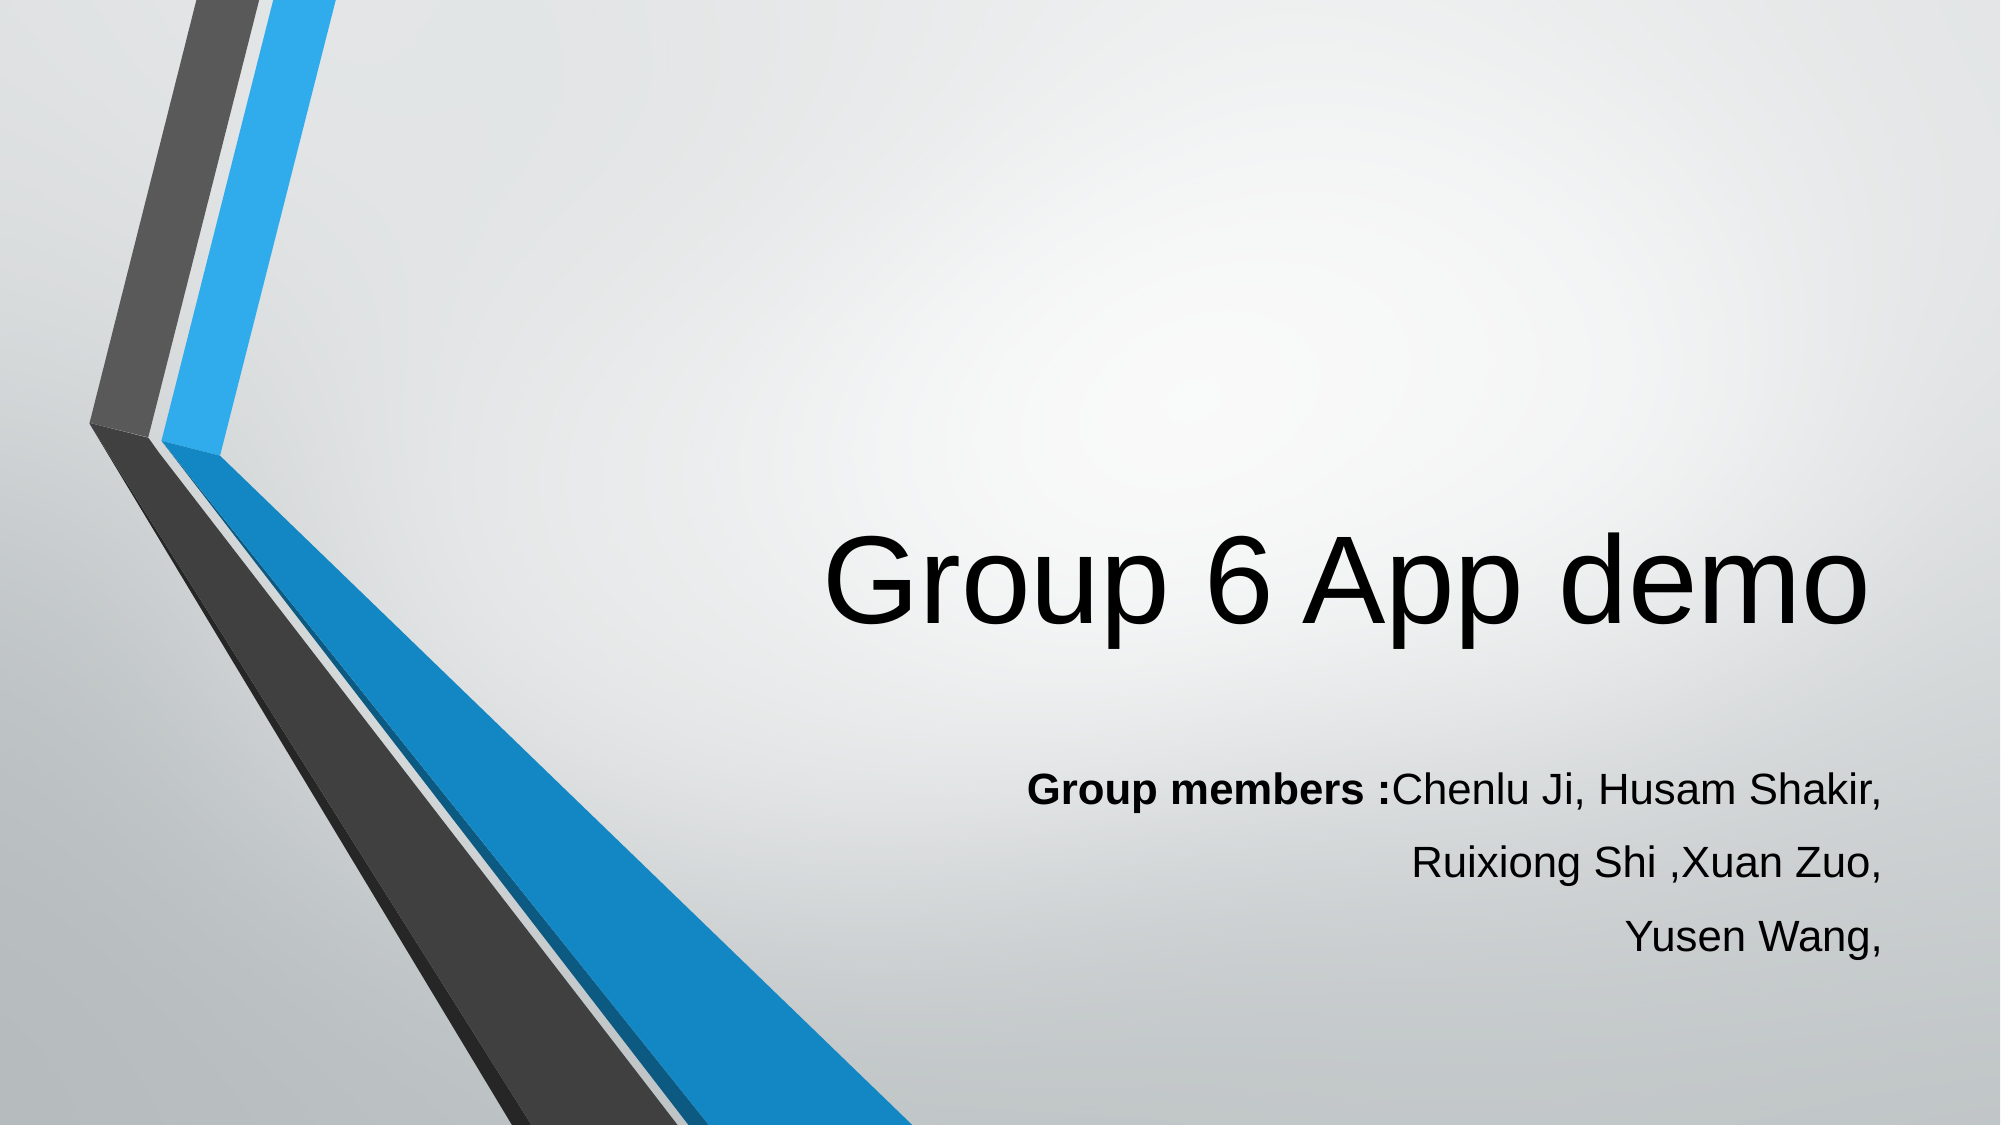

# Group 6 App demo
Group members :Chenlu Ji, Husam Shakir,
Ruixiong Shi ,Xuan Zuo,
Yusen Wang,